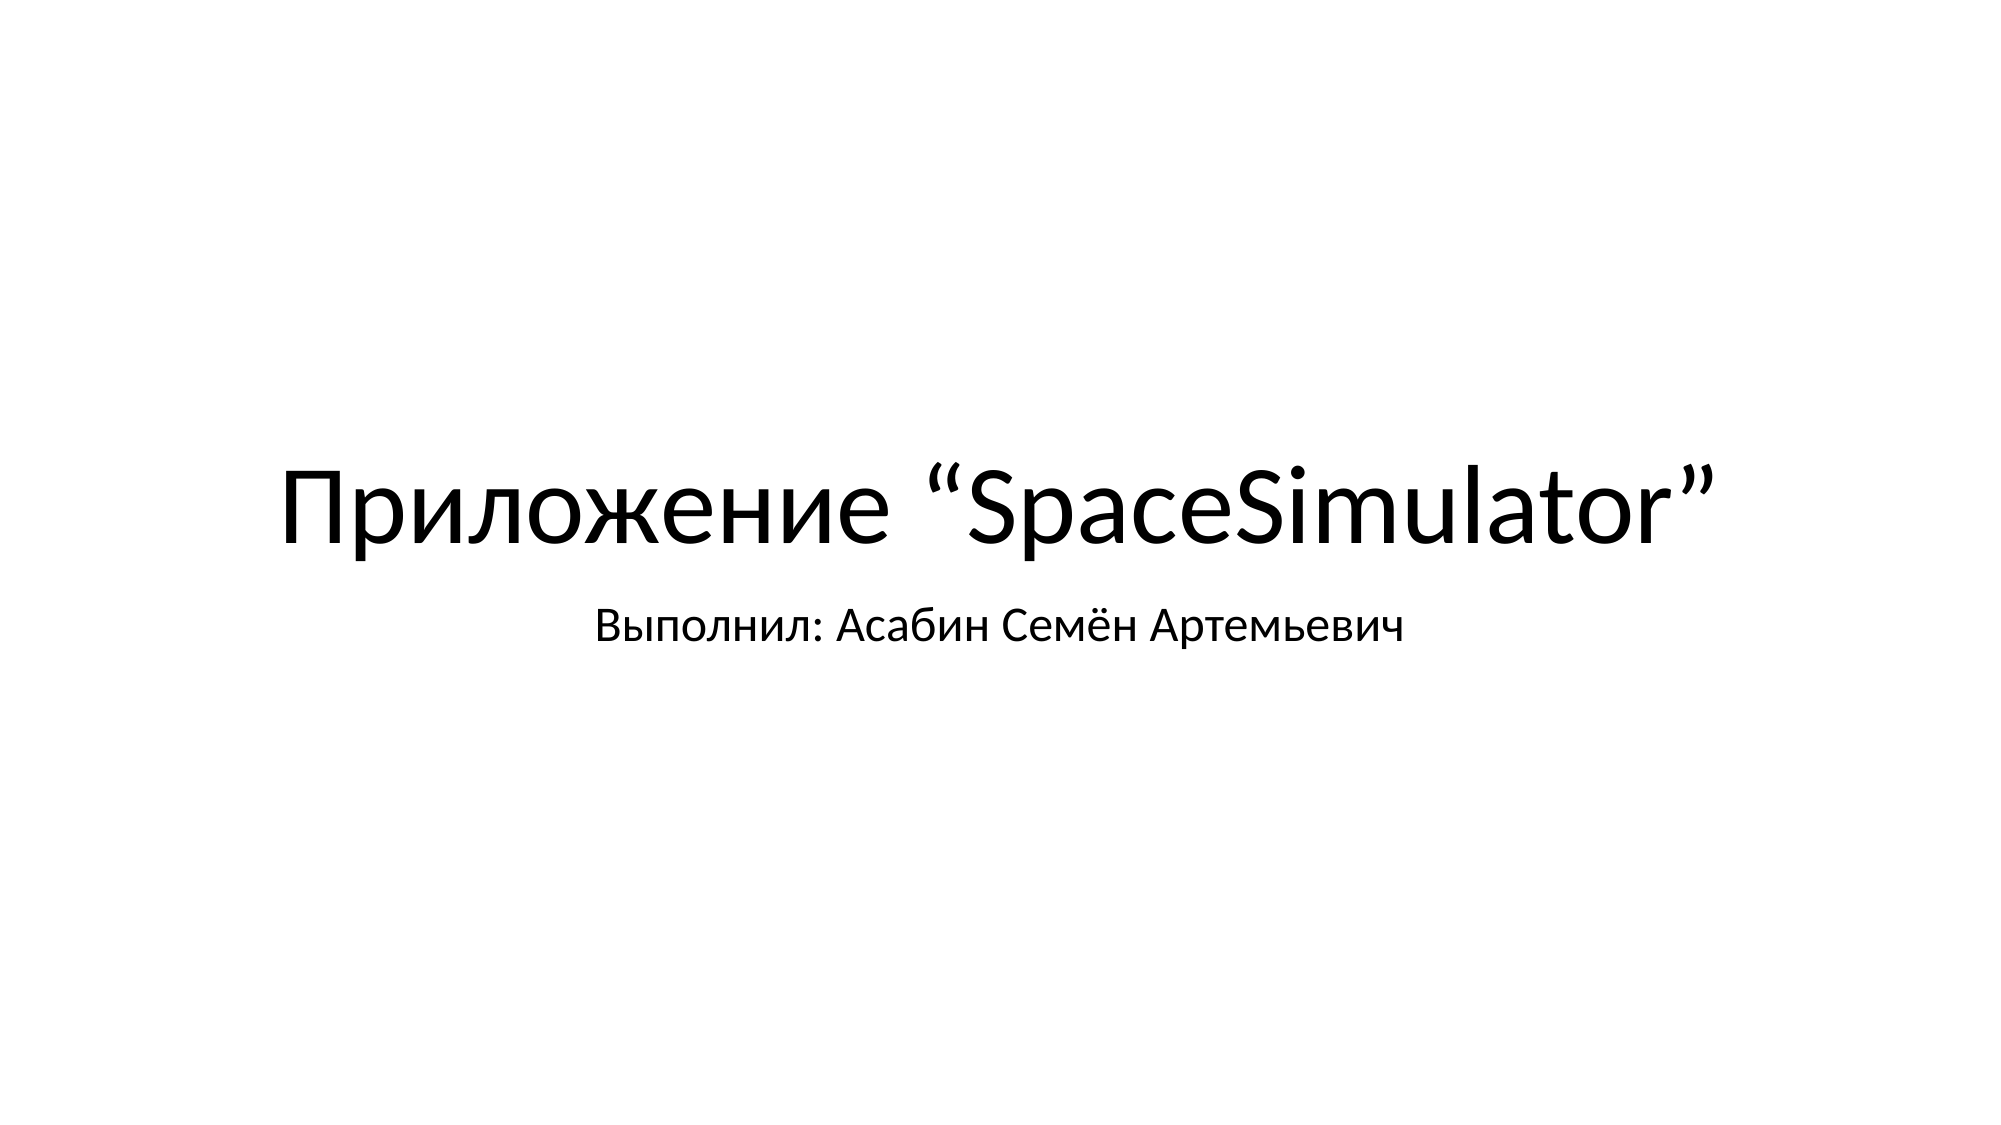

# Приложение “SpaceSimulator”
Выполнил: Асабин Семён Артемьевич